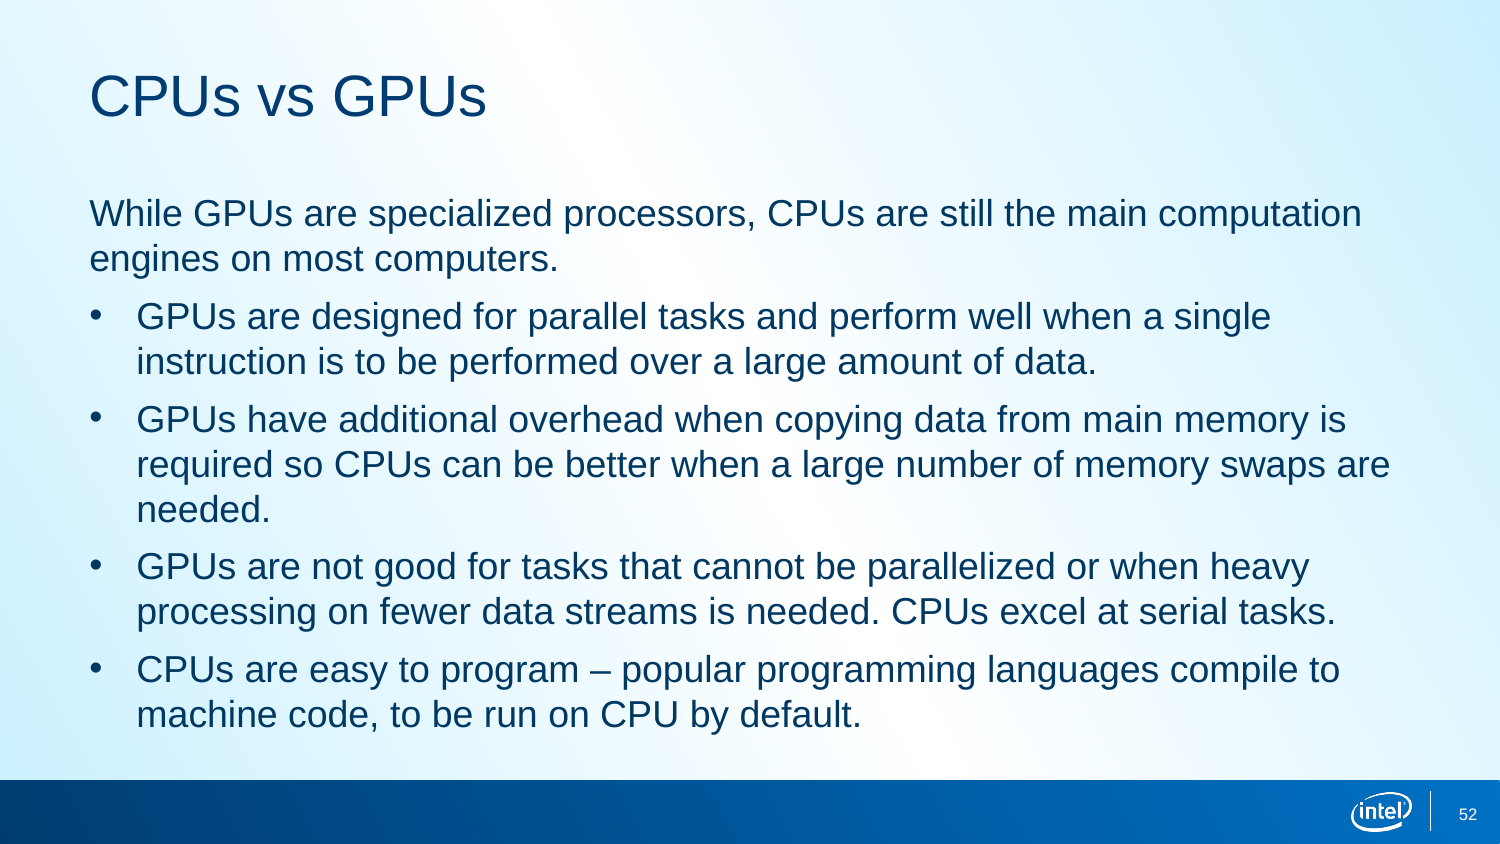

CPUs vs GPUs
While GPUs are specialized processors, CPUs are still the main computation engines on most computers.
GPUs are designed for parallel tasks and perform well when a single instruction is to be performed over a large amount of data.
GPUs have additional overhead when copying data from main memory is required so CPUs can be better when a large number of memory swaps are needed.
GPUs are not good for tasks that cannot be parallelized or when heavy processing on fewer data streams is needed. CPUs excel at serial tasks.
CPUs are easy to program – popular programming languages compile to machine code, to be run on CPU by default.

52